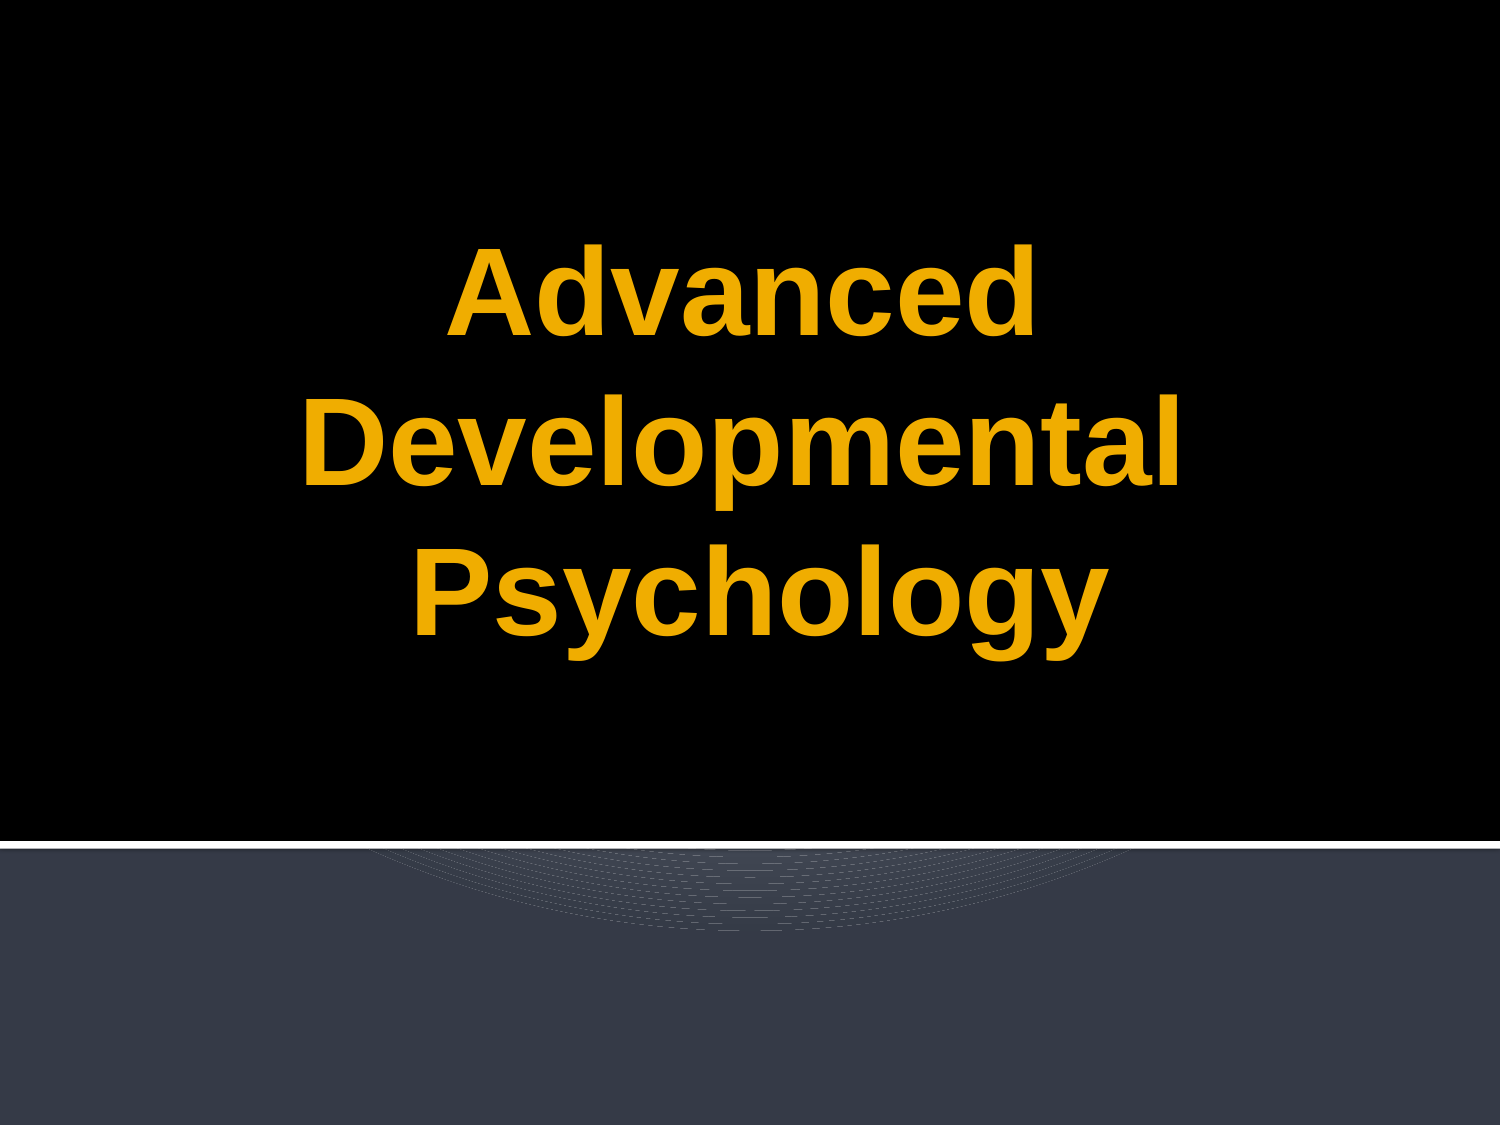

Advanced
Developmental
Psychology
# Psychology of Infancy
PSY 430
PSY 620P